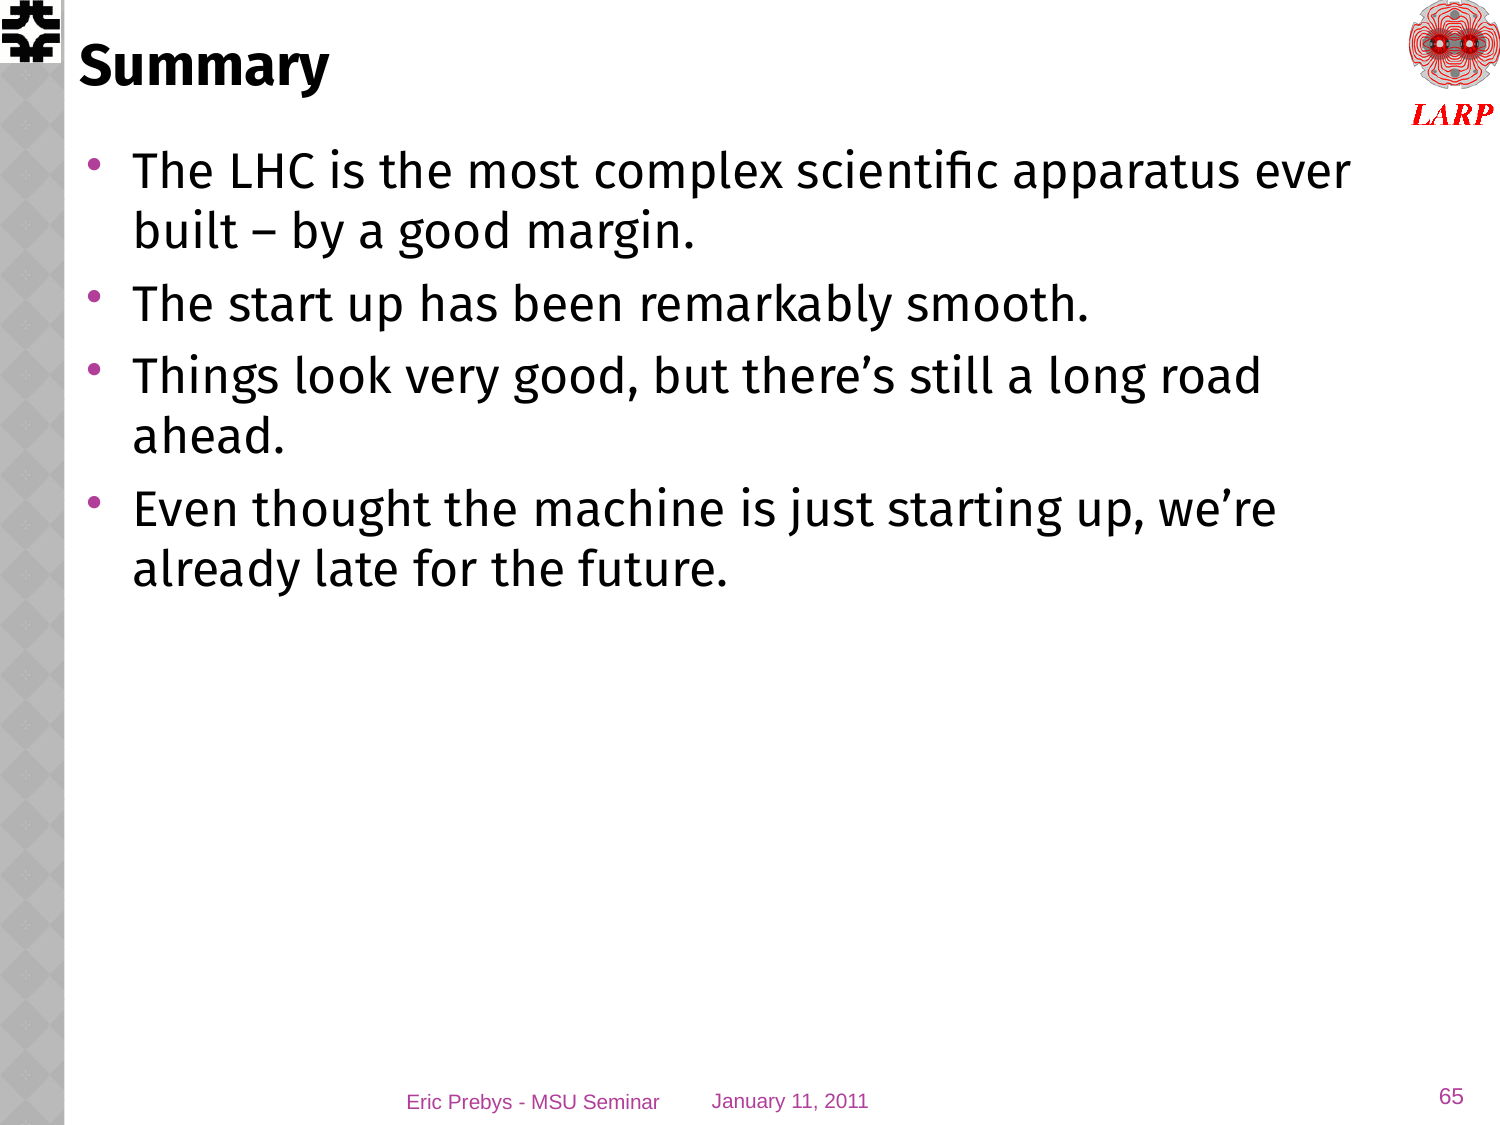

# Summary
The LHC is the most complex scientific apparatus ever built – by a good margin.
The start up has been remarkably smooth.
Things look very good, but there’s still a long road ahead.
Even thought the machine is just starting up, we’re already late for the future.
65
Eric Prebys - MSU Seminar
January 11, 2011